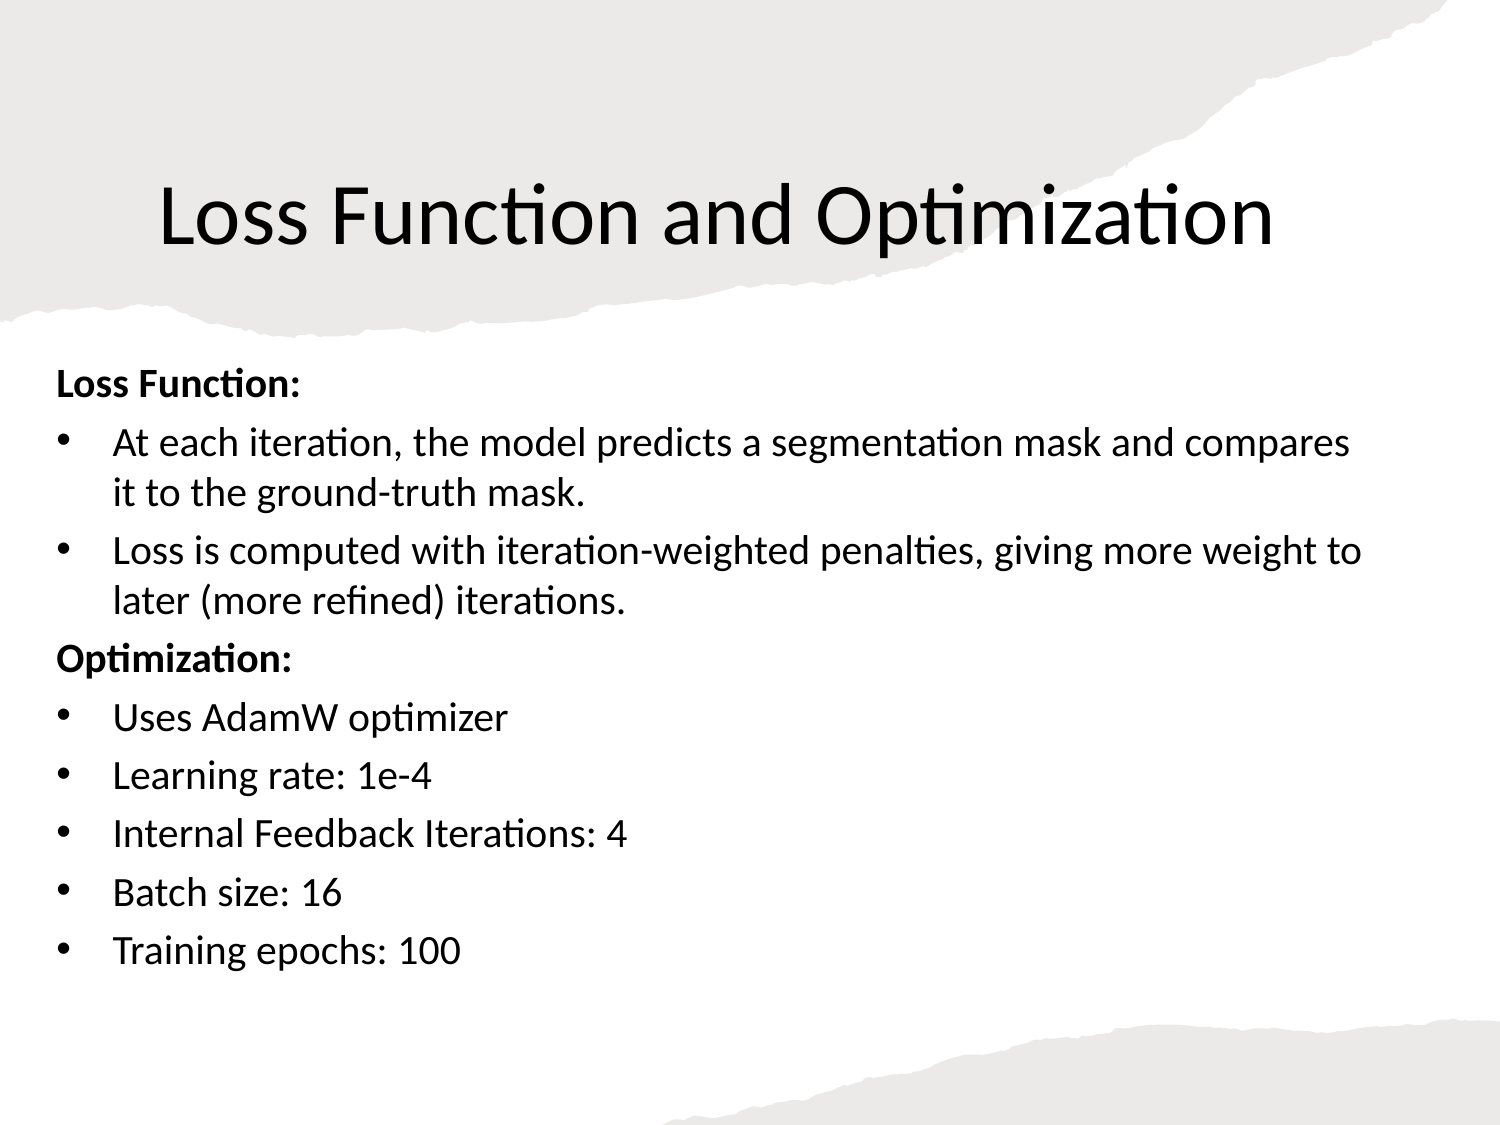

# Loss Function and Optimization
Loss Function:
At each iteration, the model predicts a segmentation mask and compares it to the ground-truth mask.
Loss is computed with iteration-weighted penalties, giving more weight to later (more refined) iterations.
Optimization:
Uses AdamW optimizer
Learning rate: 1e-4
Internal Feedback Iterations: 4
Batch size: 16
Training epochs: 100